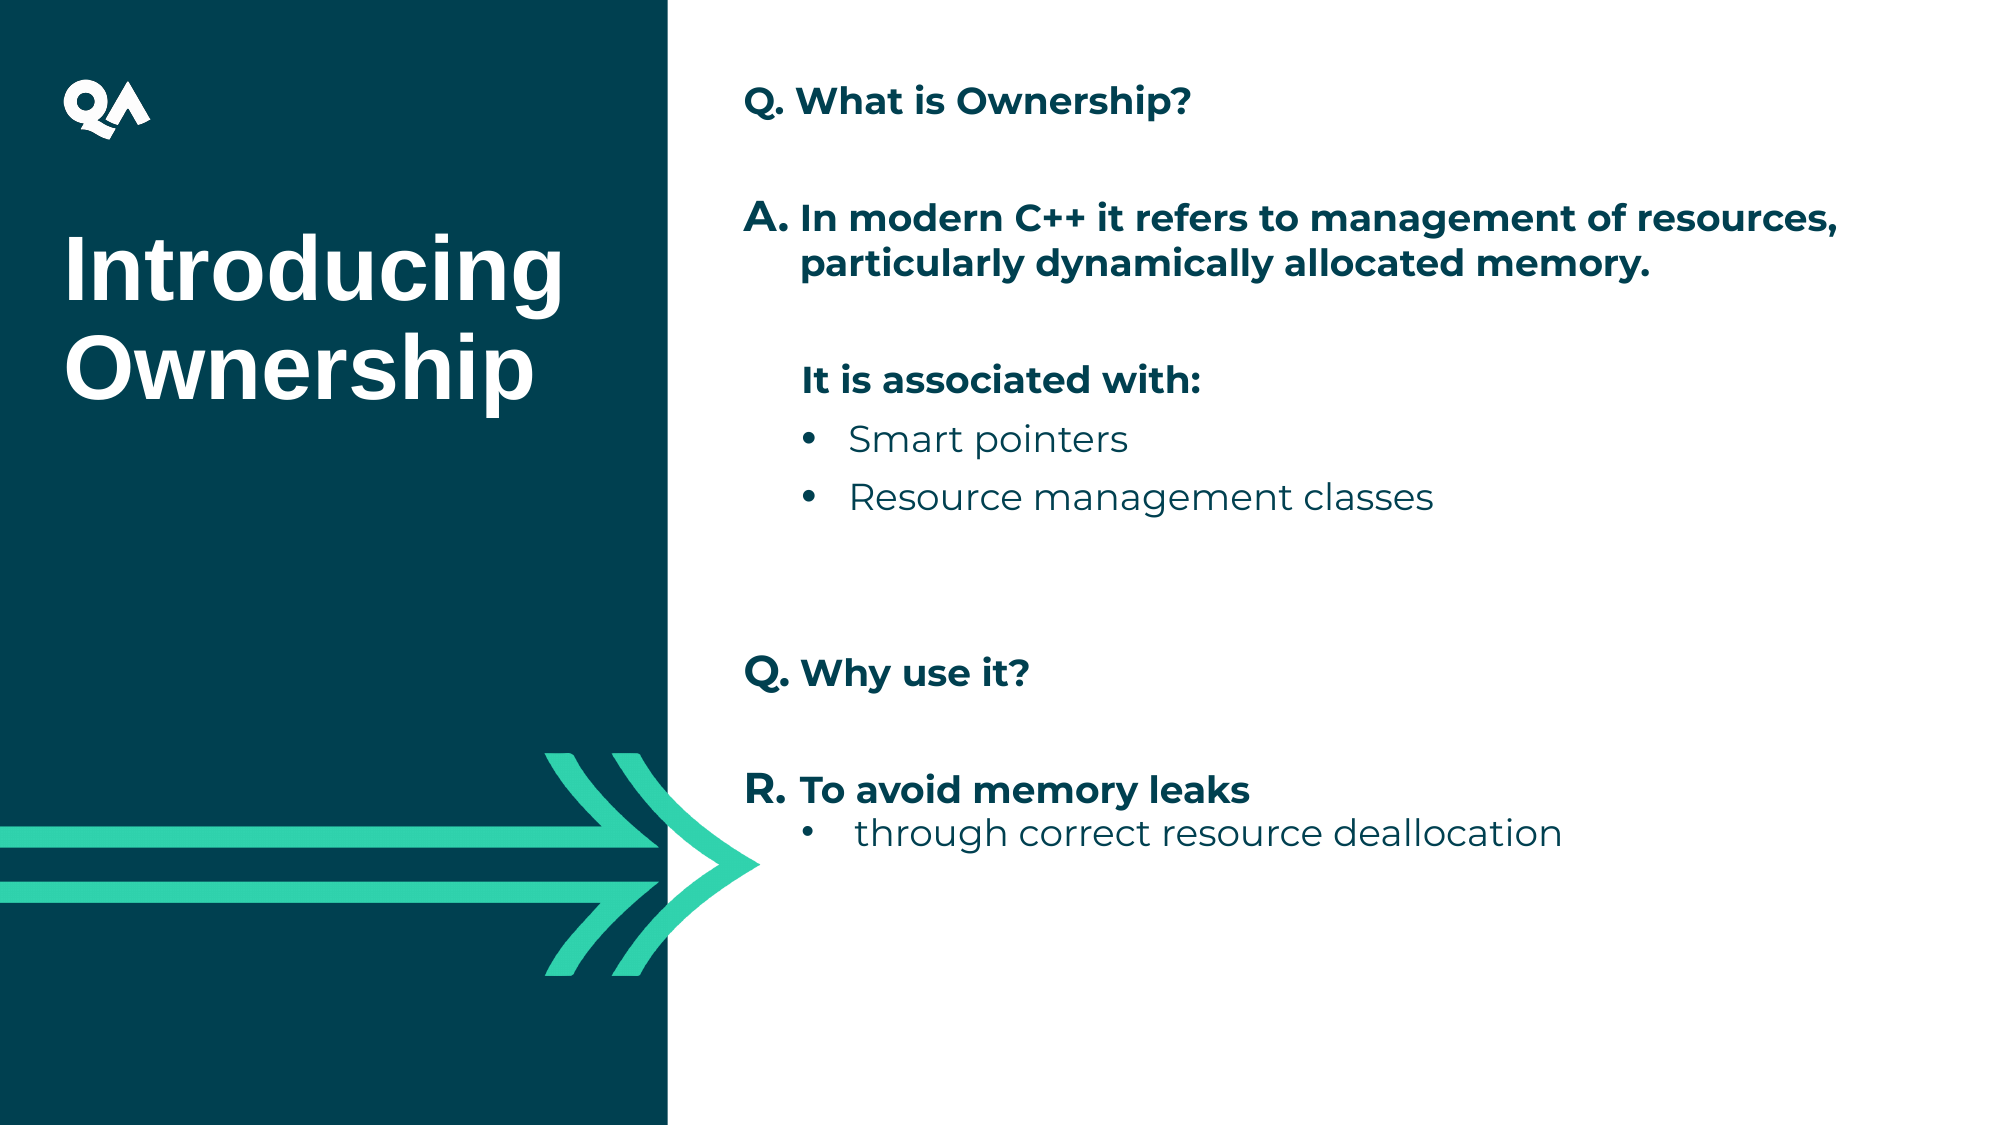

Q. What is Ownership?

In modern C++ it refers to management of resources, particularly dynamically allocated memory.

It is associated with:
Smart pointers
Resource management classes

Why use it?

To avoid memory leaks
    through correct resource deallocation
Introducing Ownership